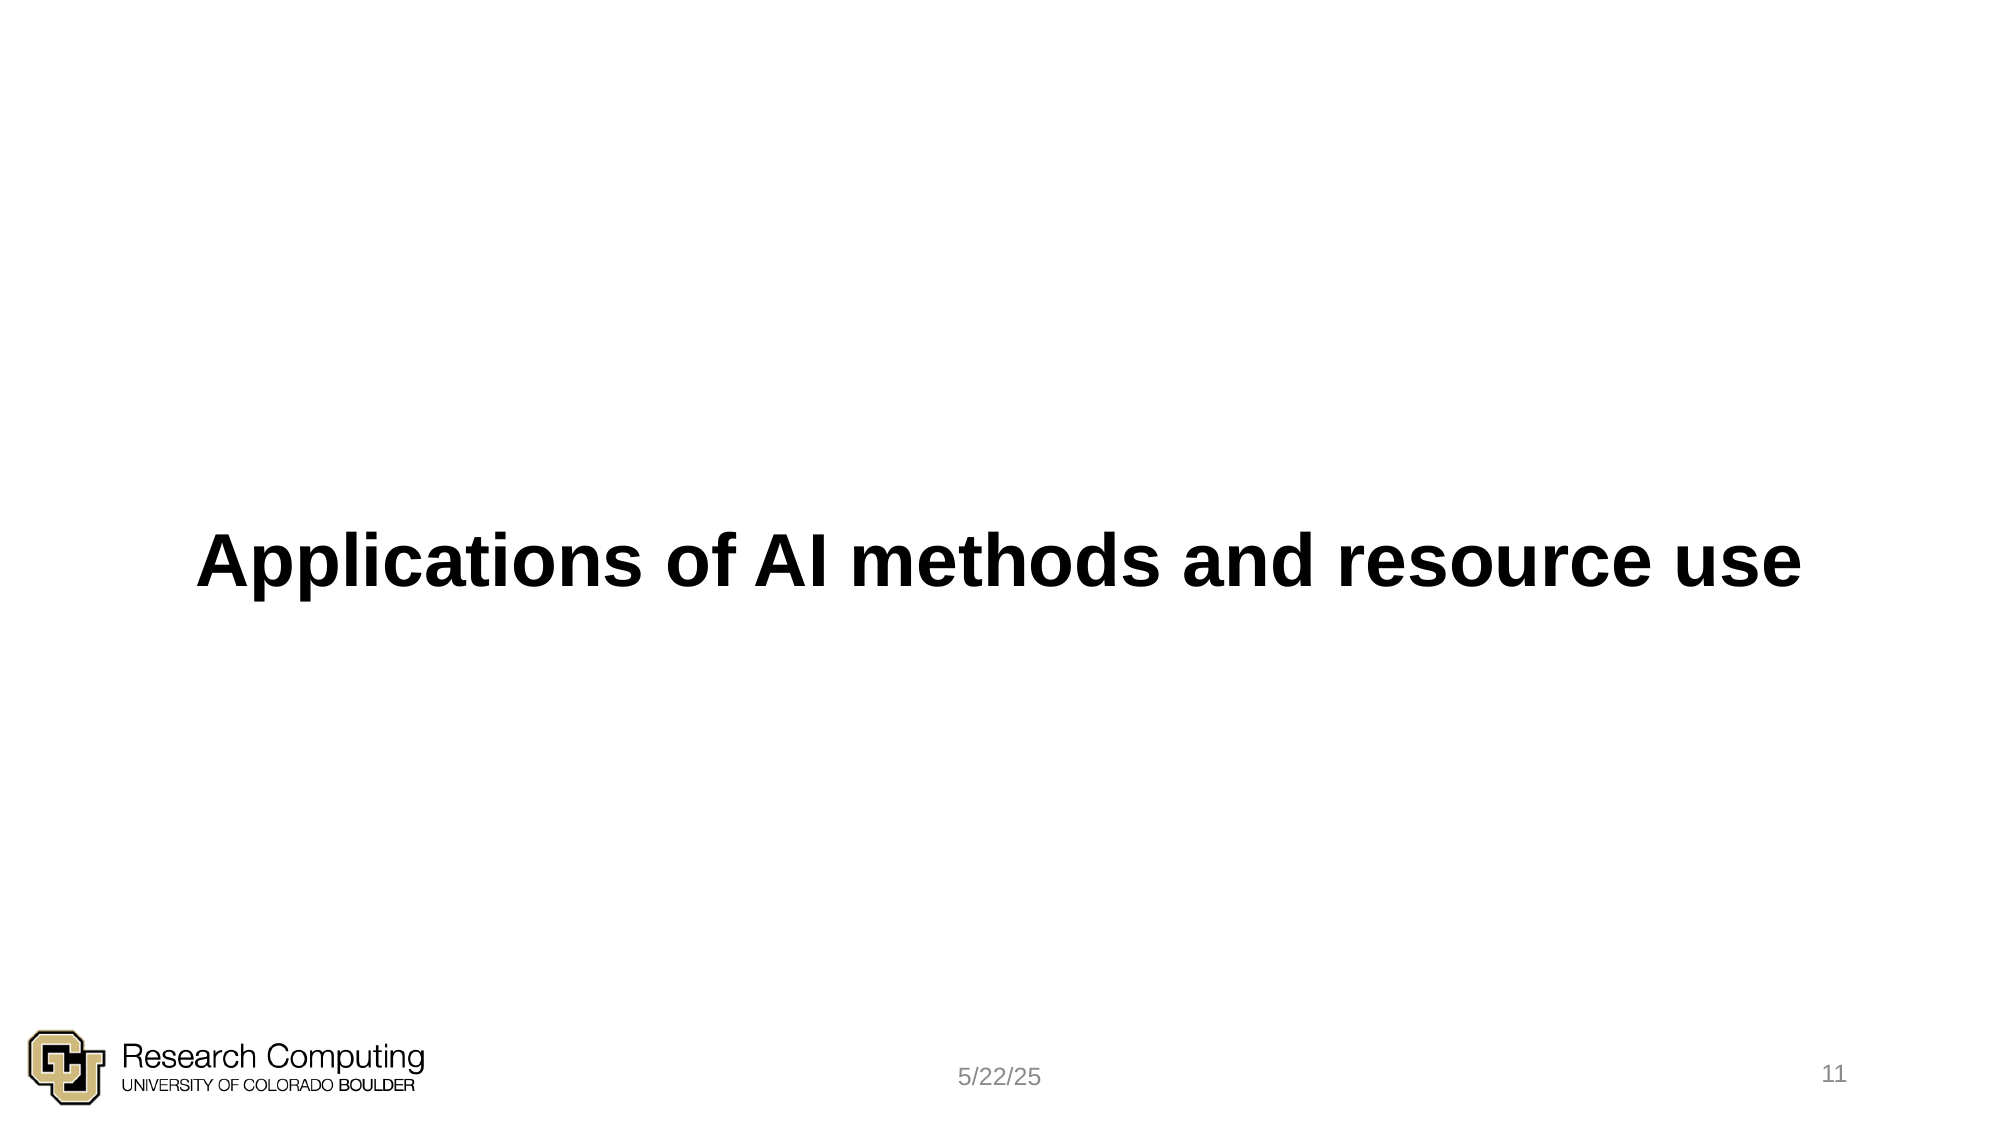

# Applications of AI methods and resource use
11
5/22/25